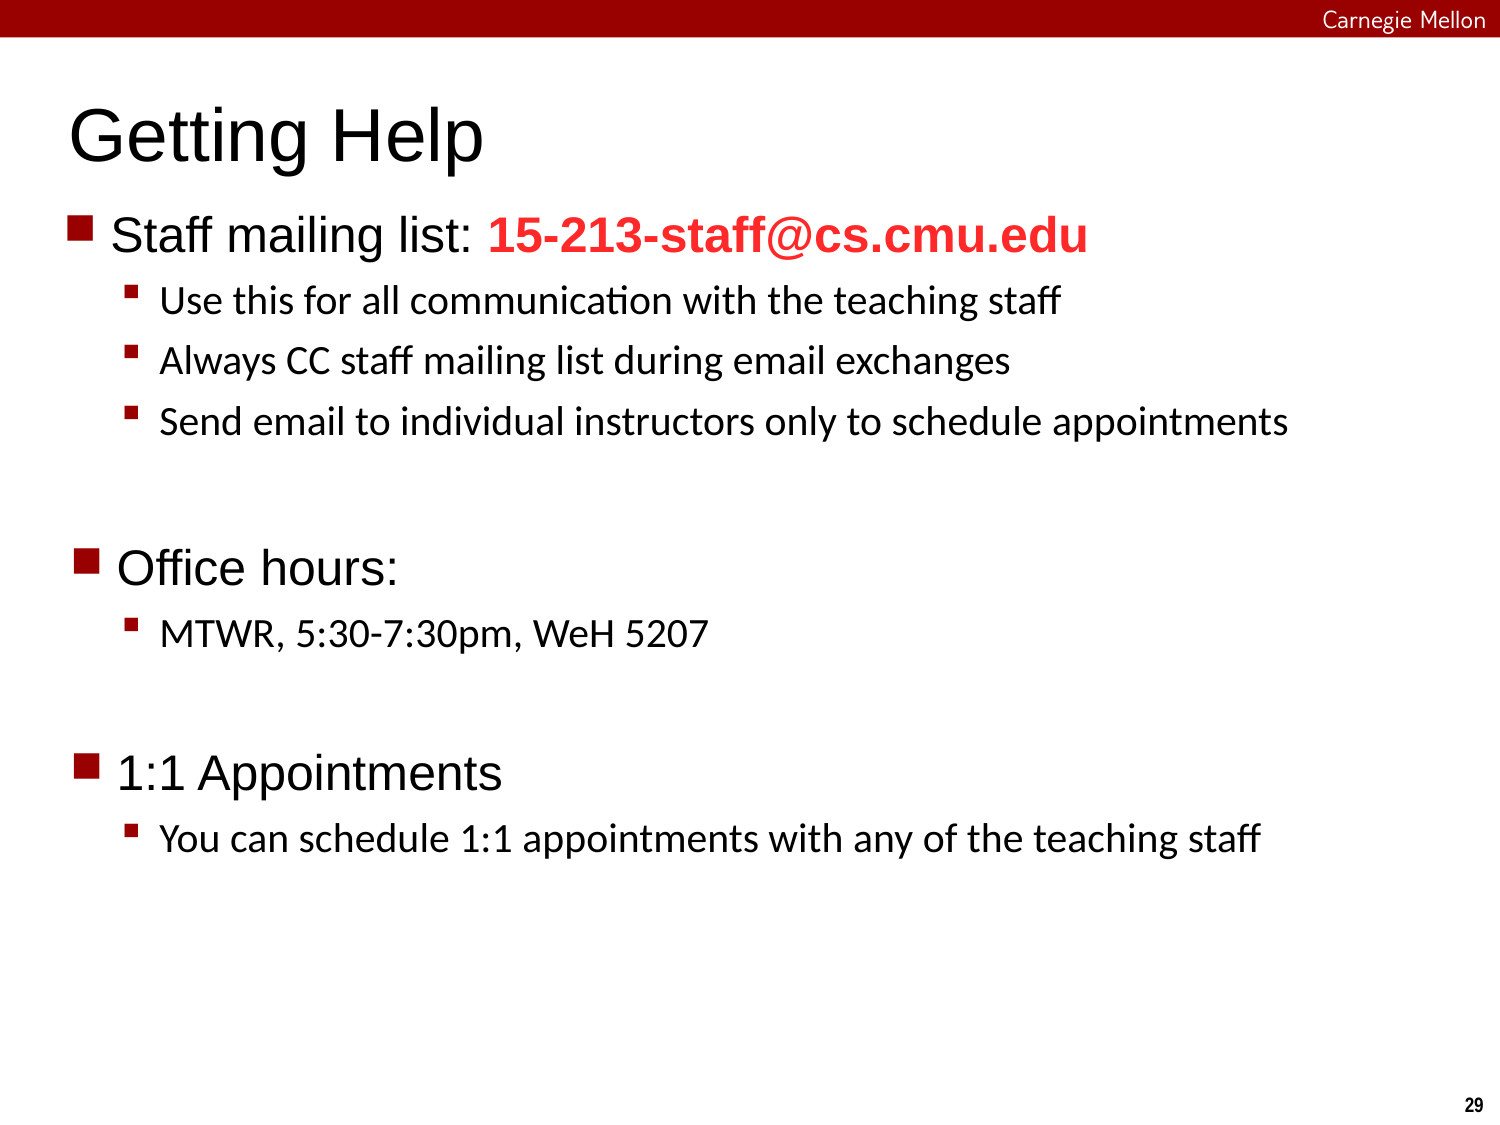

Carnegie Mellon
# Getting Help
Staff mailing list: 15-213-staff@cs.cmu.edu
Use this for all communication with the teaching staff
Always CC staff mailing list during email exchanges
Send email to individual instructors only to schedule appointments

Office hours:
MTWR, 5:30-7:30pm, WeH 5207

1:1 Appointments
You can schedule 1:1 appointments with any of the teaching staff